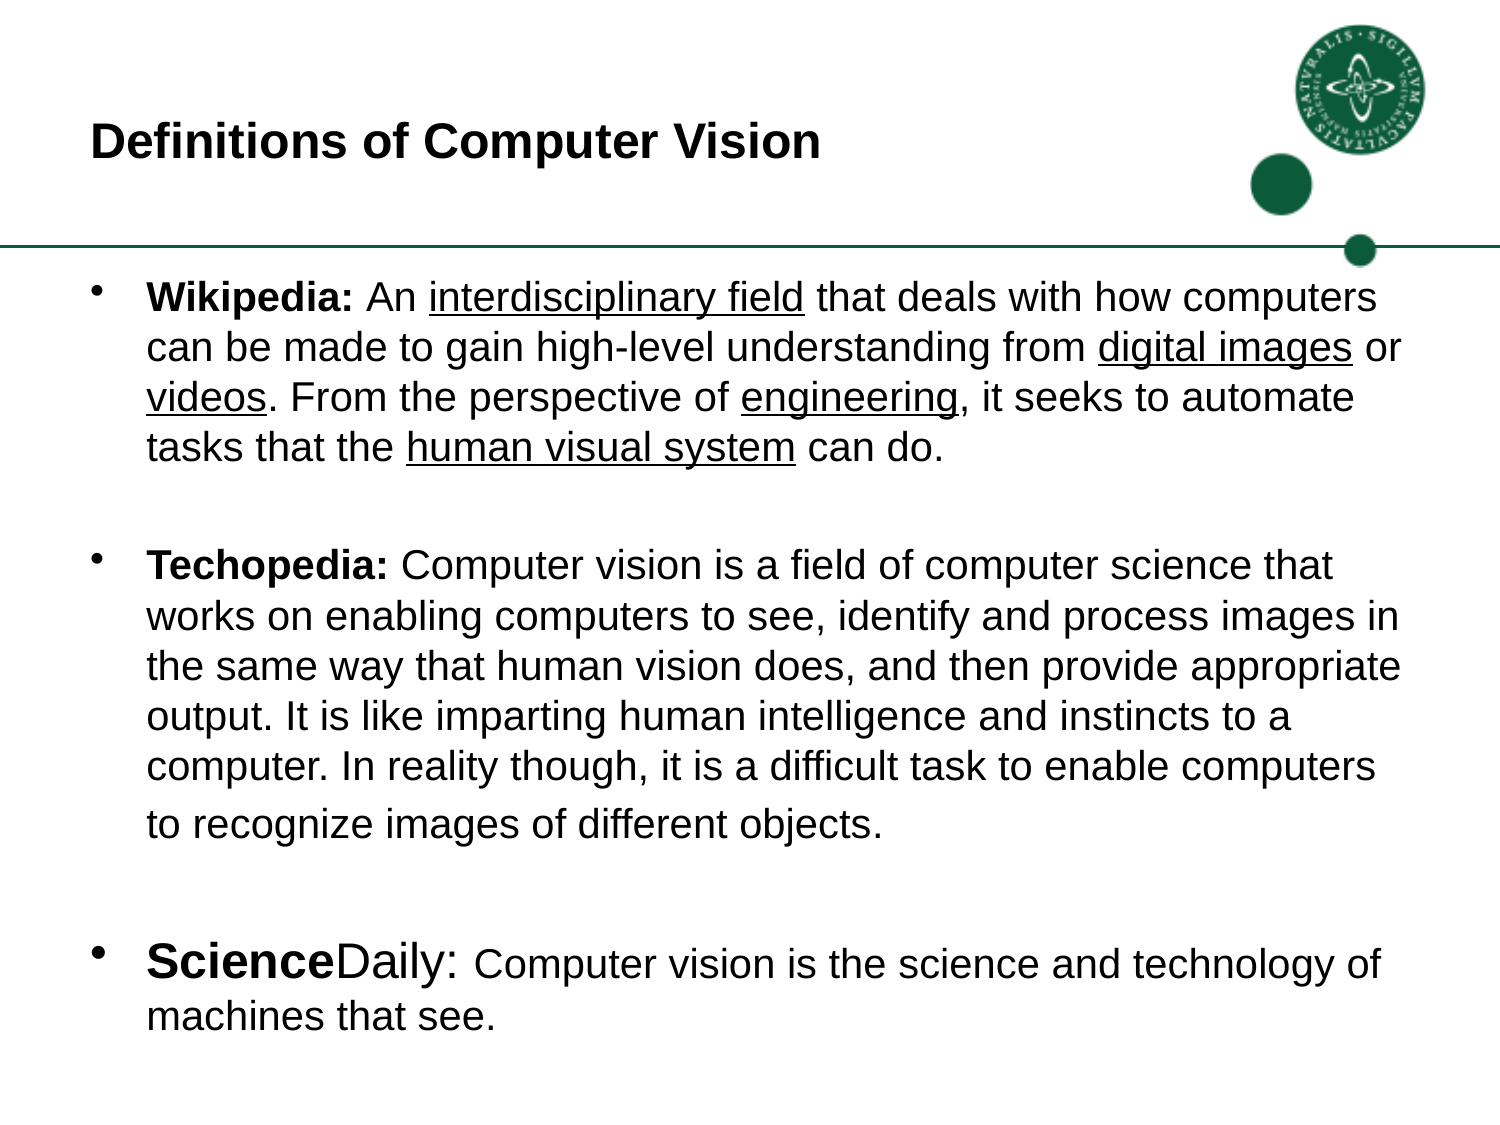

# Definitions of Computer Vision
Wikipedia: An interdisciplinary field that deals with how computers can be made to gain high-level understanding from digital images or videos. From the perspective of engineering, it seeks to automate tasks that the human visual system can do.

Techopedia: Computer vision is a field of computer science that works on enabling computers to see, identify and process images in the same way that human vision does, and then provide appropriate output. It is like imparting human intelligence and instincts to a computer. In reality though, it is a difficult task to enable computers to recognize images of different objects.

ScienceDaily: Computer vision is the science and technology of machines that see.